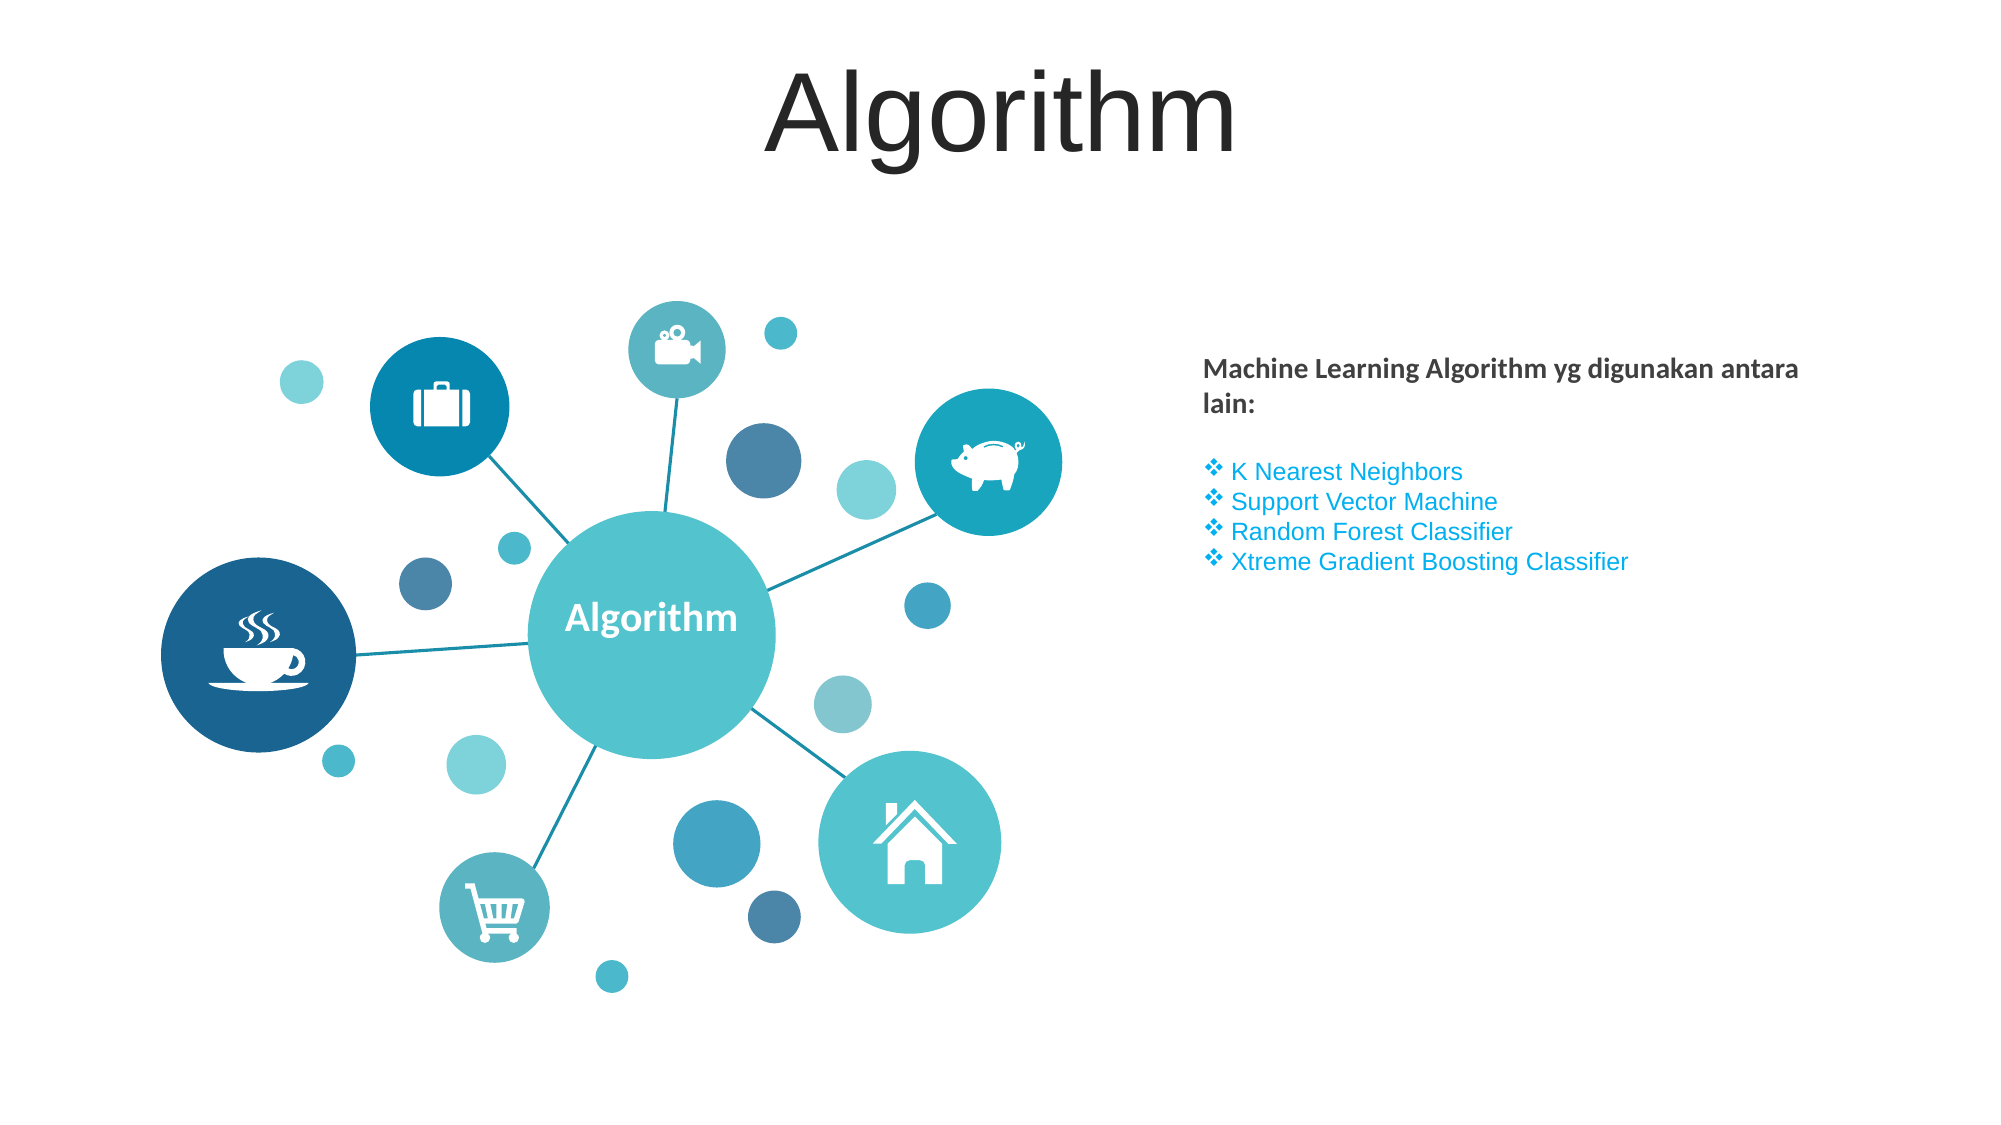

Algorithm

Algorithm

Machine Learning Algorithm yg digunakan antara lain:

K Nearest Neighbors
Support Vector Machine
Random Forest Classifier
Xtreme Gradient Boosting Classifier